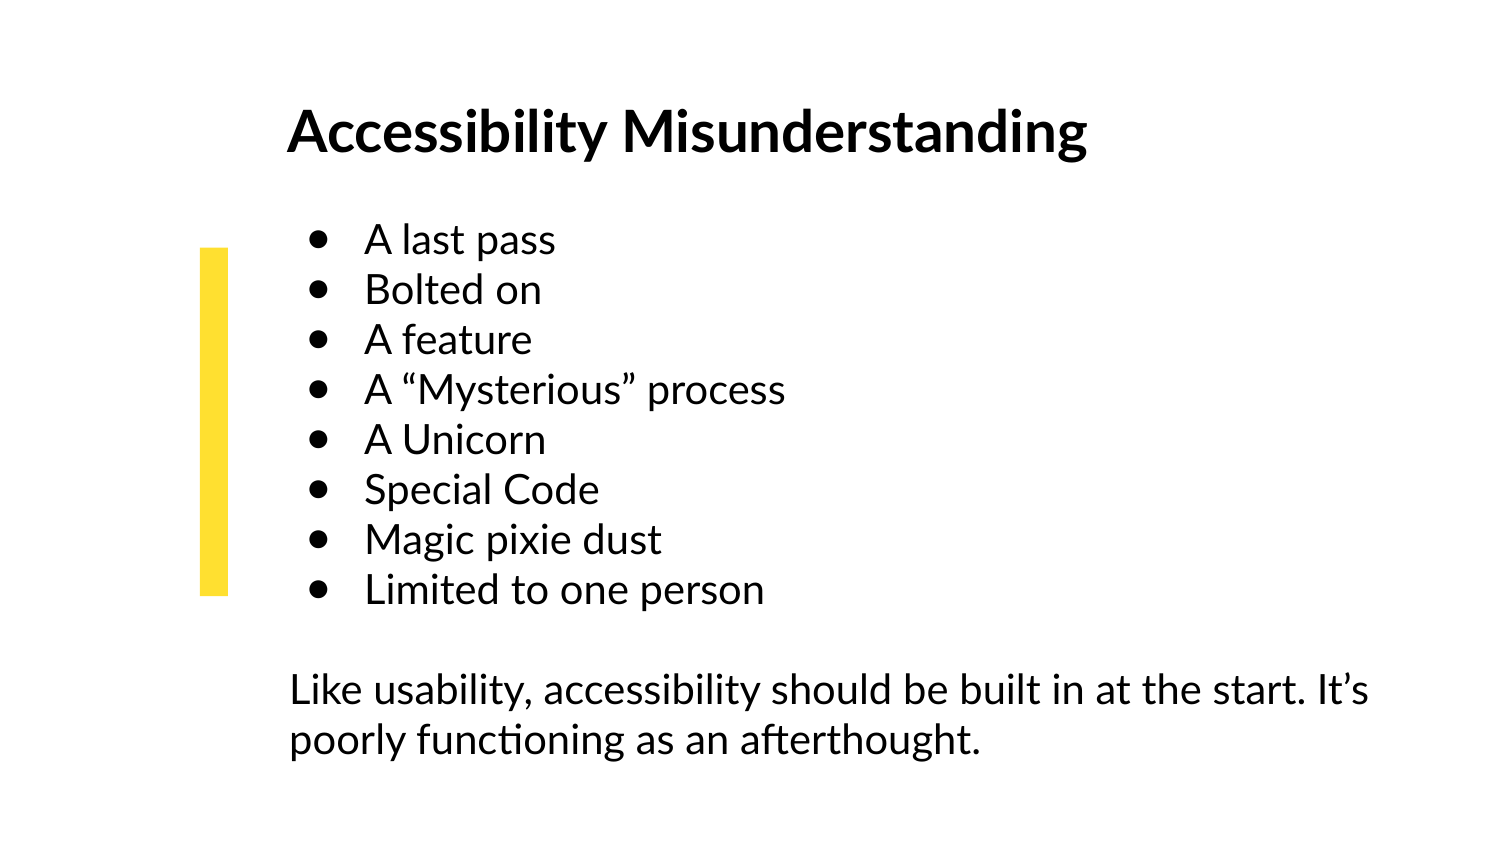

# Accessibility Misunderstanding
A last pass
Bolted on
A feature
A “Mysterious” process
A Unicorn
Special Code
Magic pixie dust
Limited to one person

Like usability, accessibility should be built in at the start. It’s poorly functioning as an afterthought.